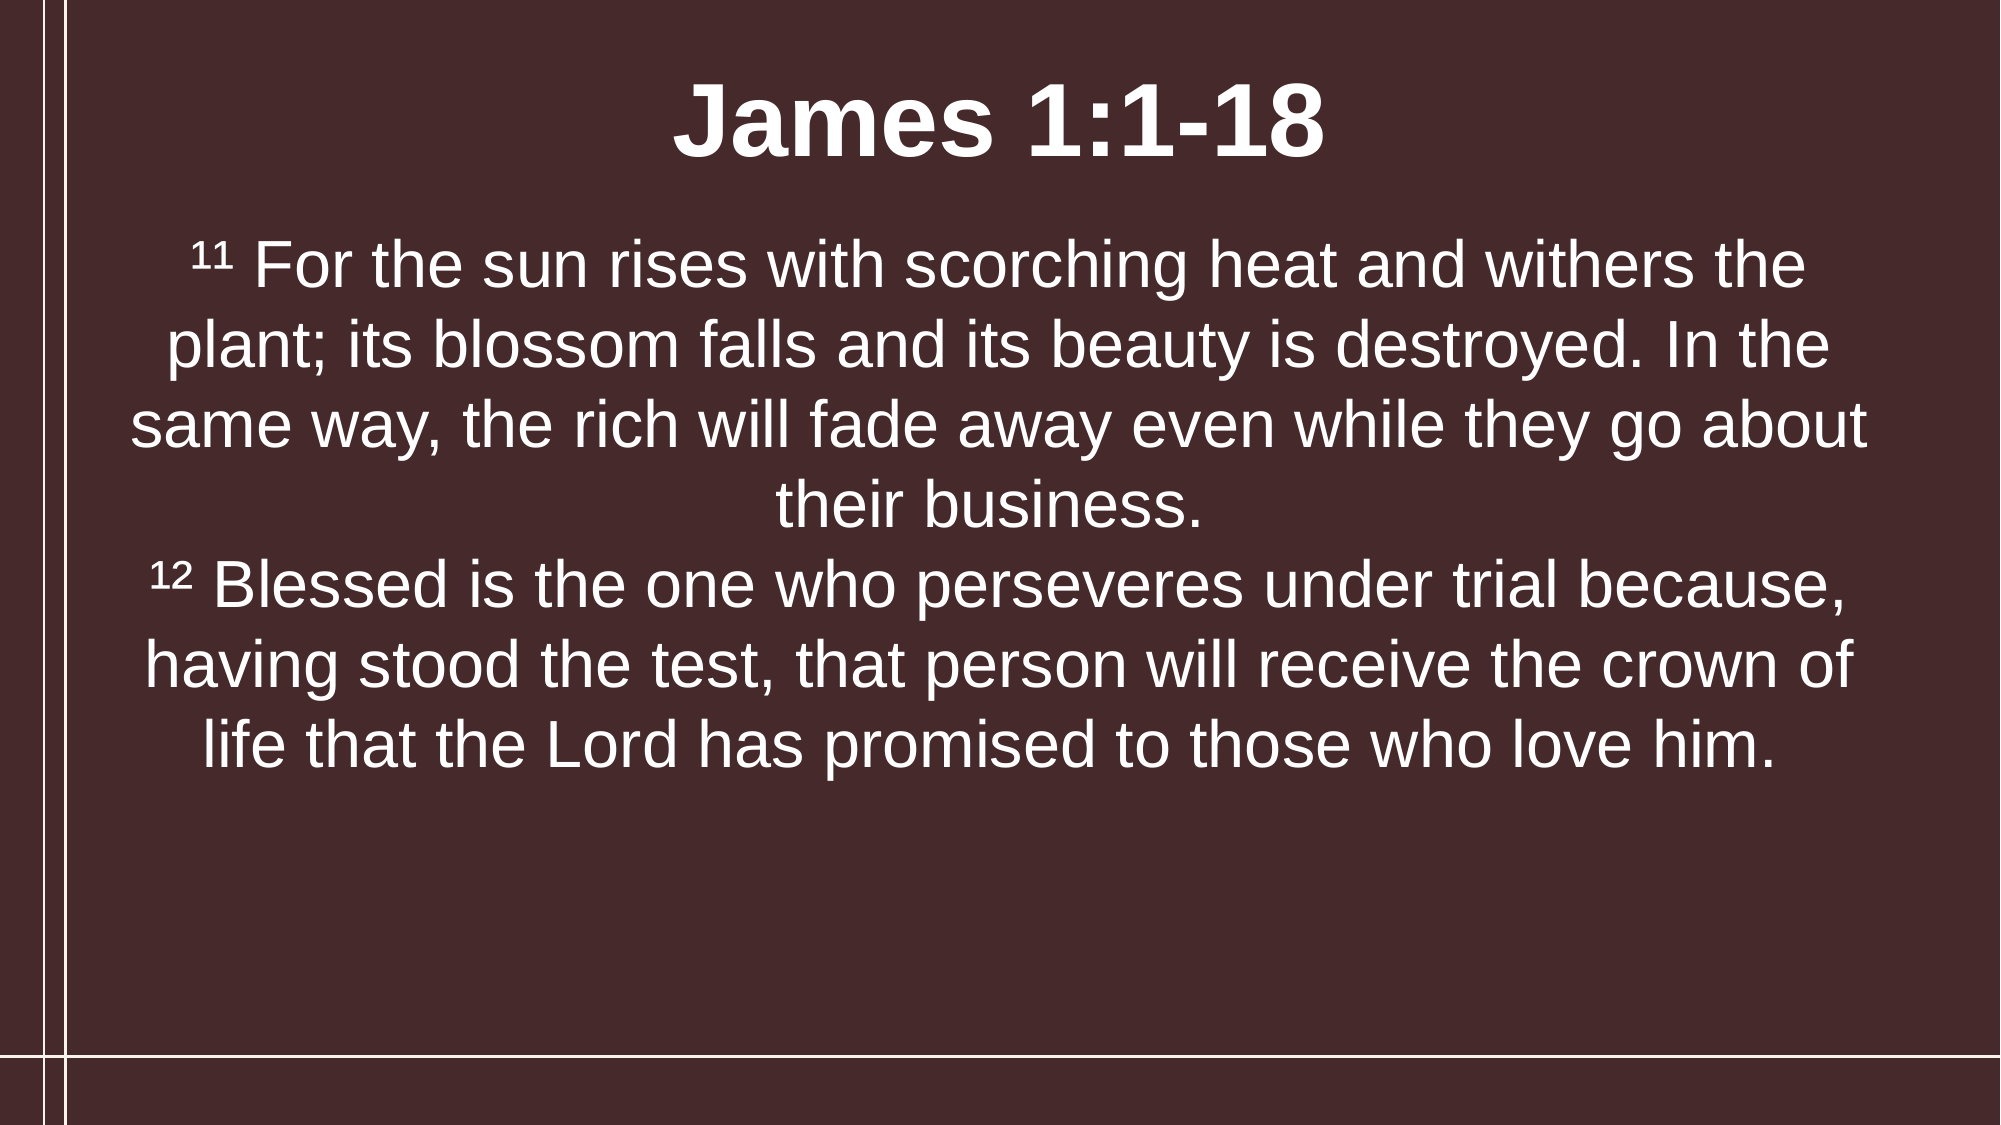

James 1:1-18
¹¹ For the sun rises with scorching heat and withers the plant; its blossom falls and its beauty is destroyed. In the same way, the rich will fade away even while they go about their business.
¹² Blessed is the one who perseveres under trial because, having stood the test, that person will receive the crown of life that the Lord has promised to those who love him.